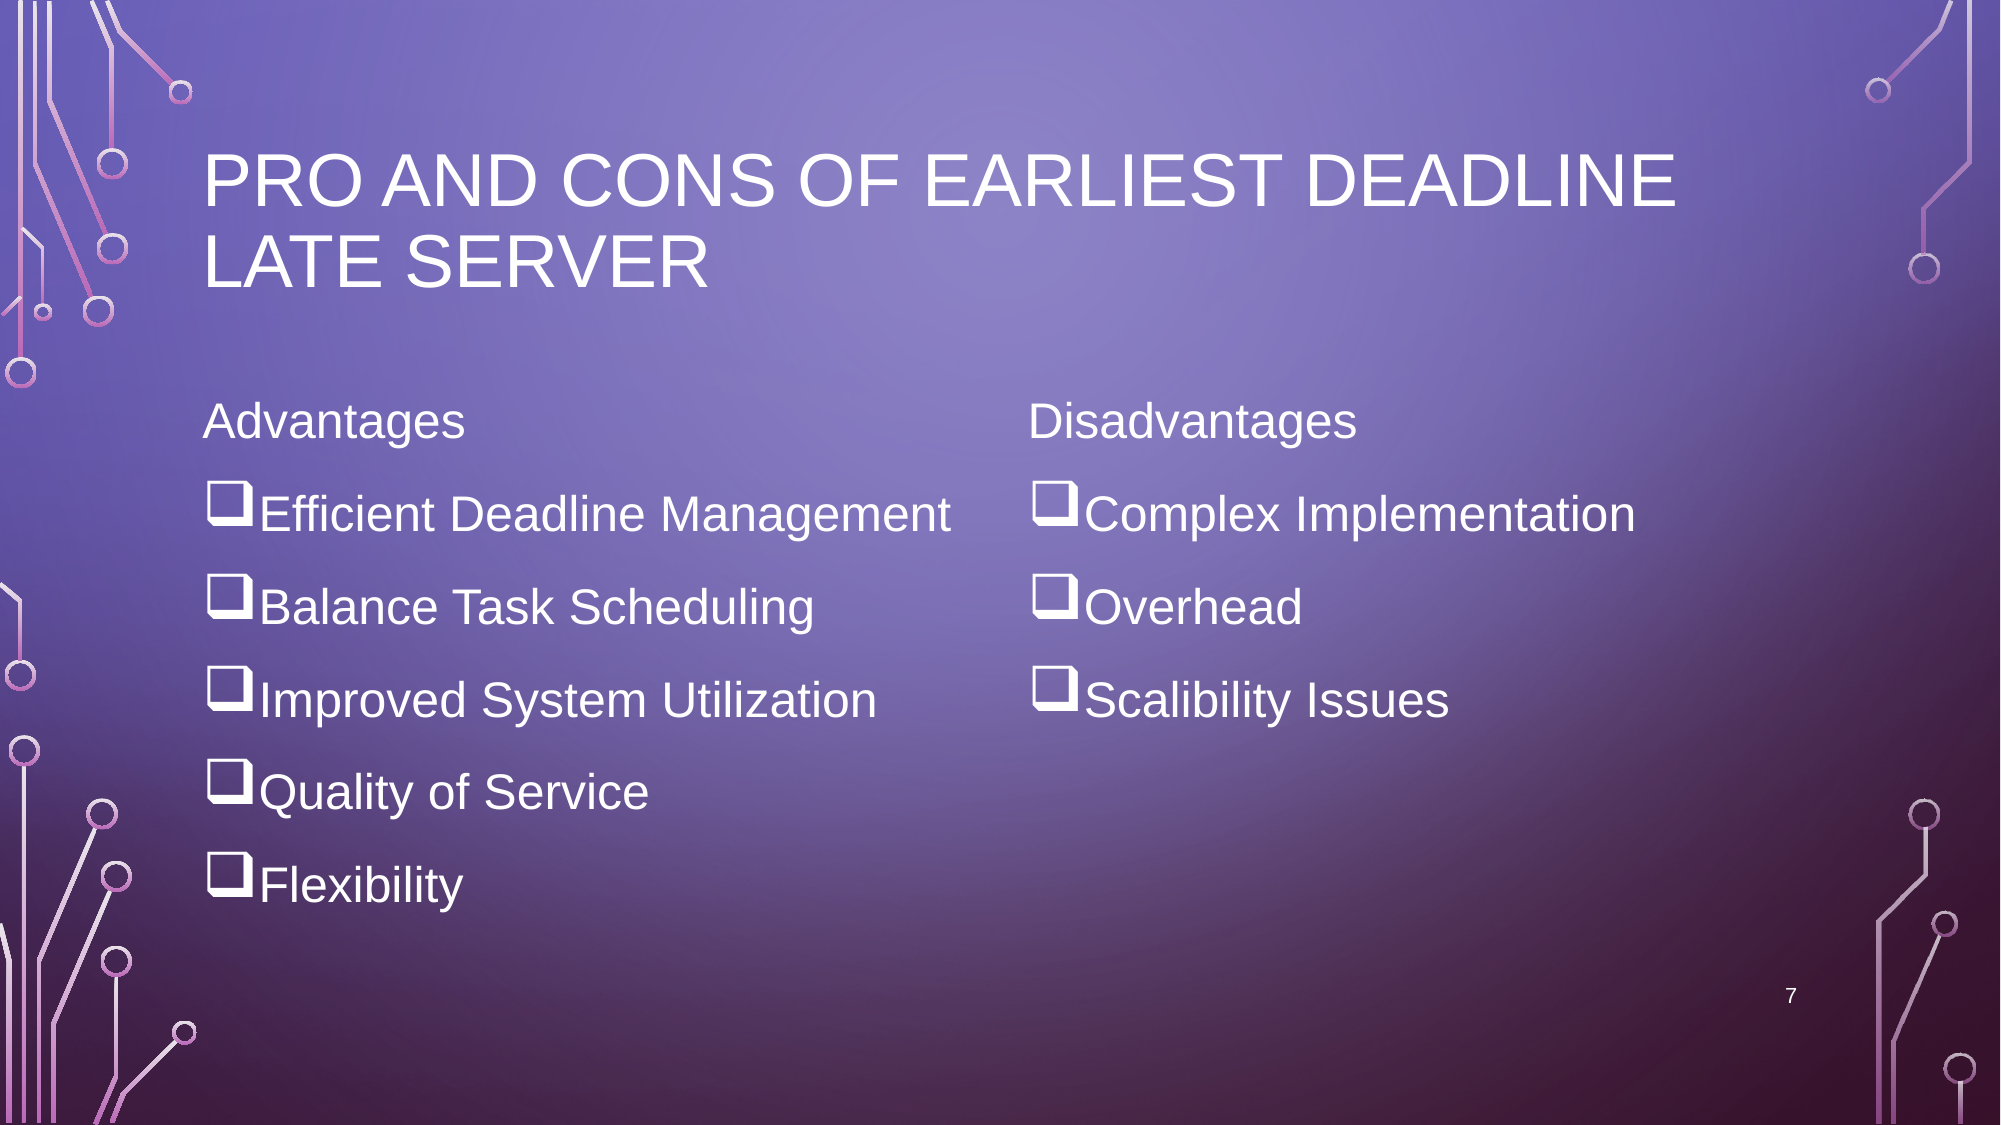

# Pro and cons of earliest deadline late server
Advantages
Efficient Deadline Management
Balance Task Scheduling
Improved System Utilization
Quality of Service
Flexibility

Disadvantages
Complex Implementation
Overhead
Scalibility Issues

7